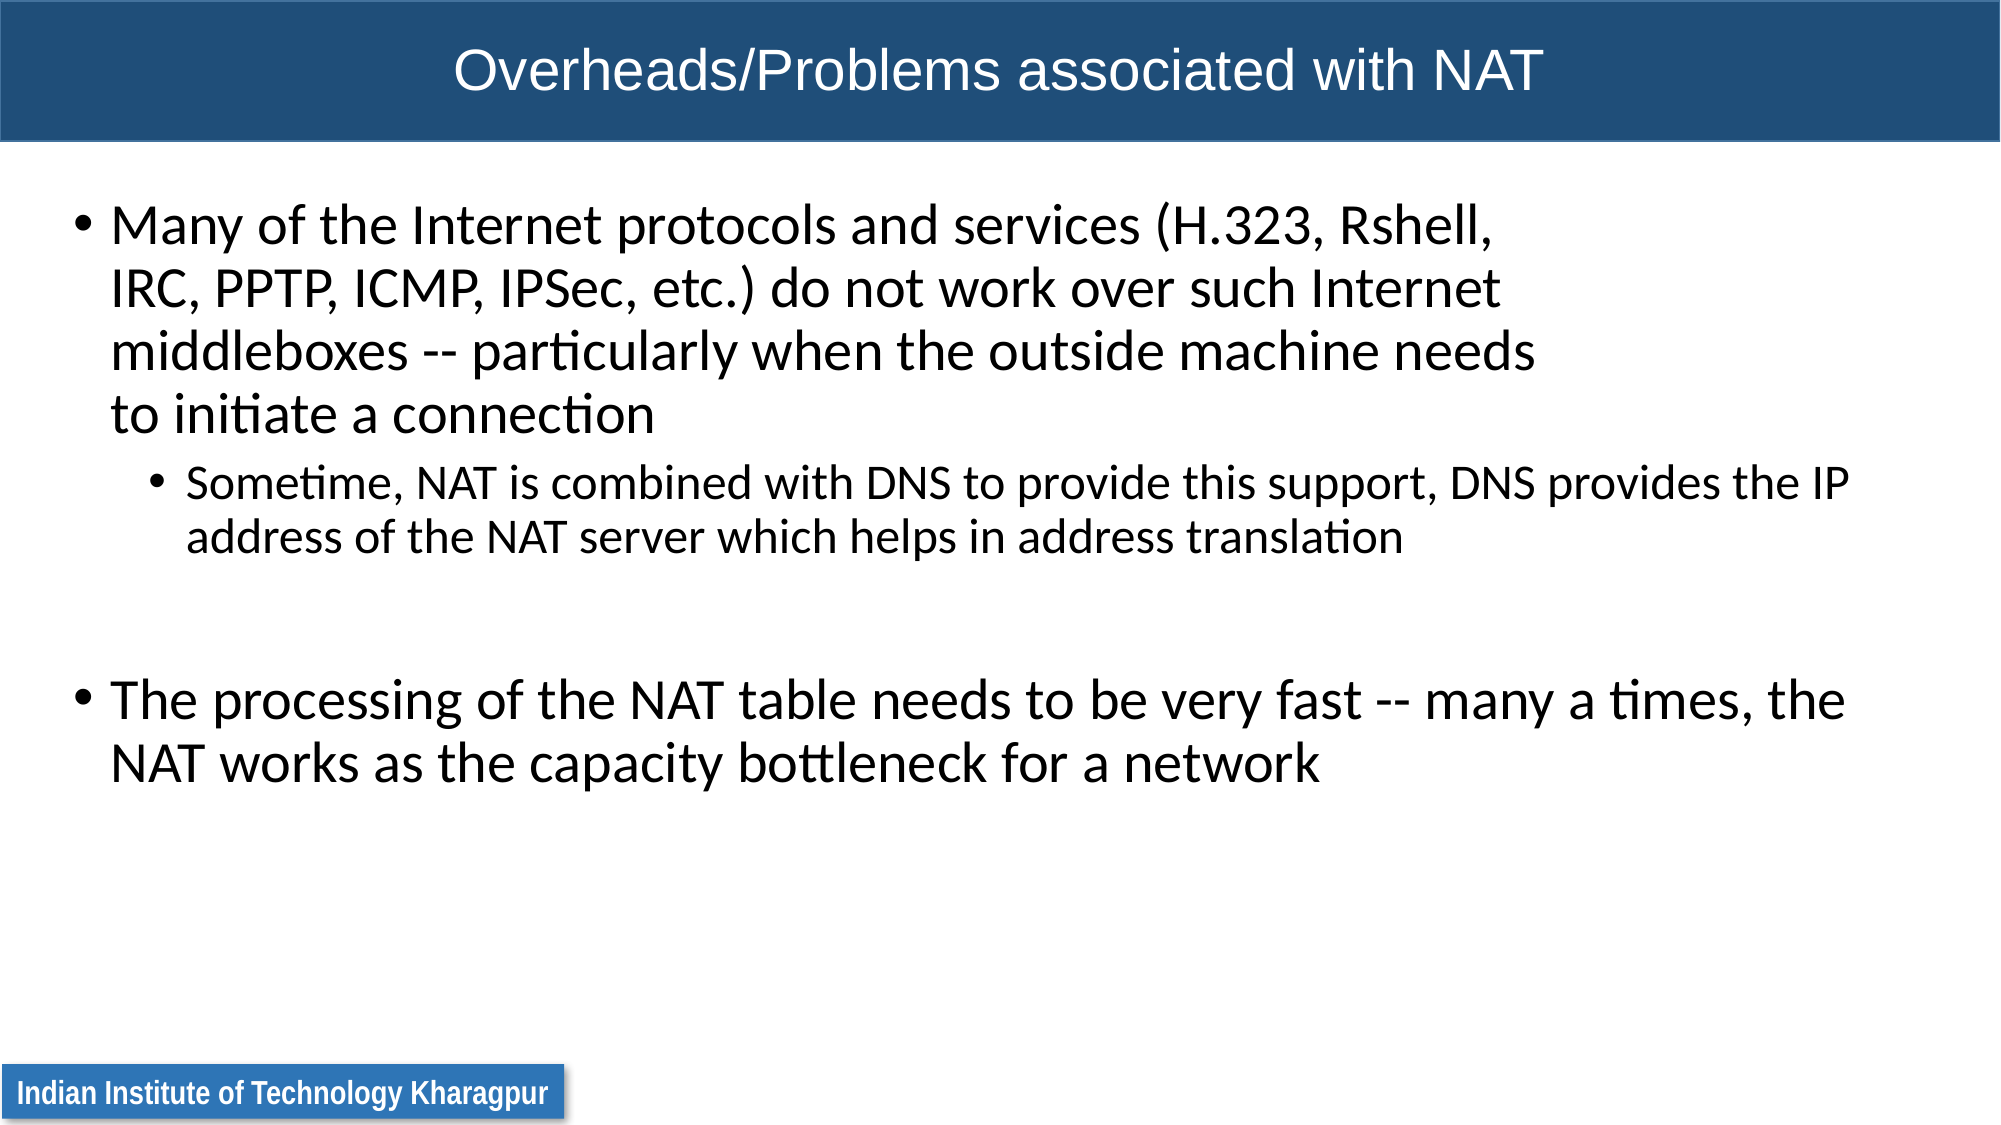

# Overheads/Problems associated with NAT
Many of the Internet protocols and services (H.323, Rshell,
IRC, PPTP, ICMP, IPSec, etc.) do not work over such Internet
middleboxes -- particularly when the outside machine needs
to initiate a connection
Sometime, NAT is combined with DNS to provide this support, DNS provides the IP address of the NAT server which helps in address translation

The processing of the NAT table needs to be very fast -- many a times, the NAT works as the capacity bottleneck for a network